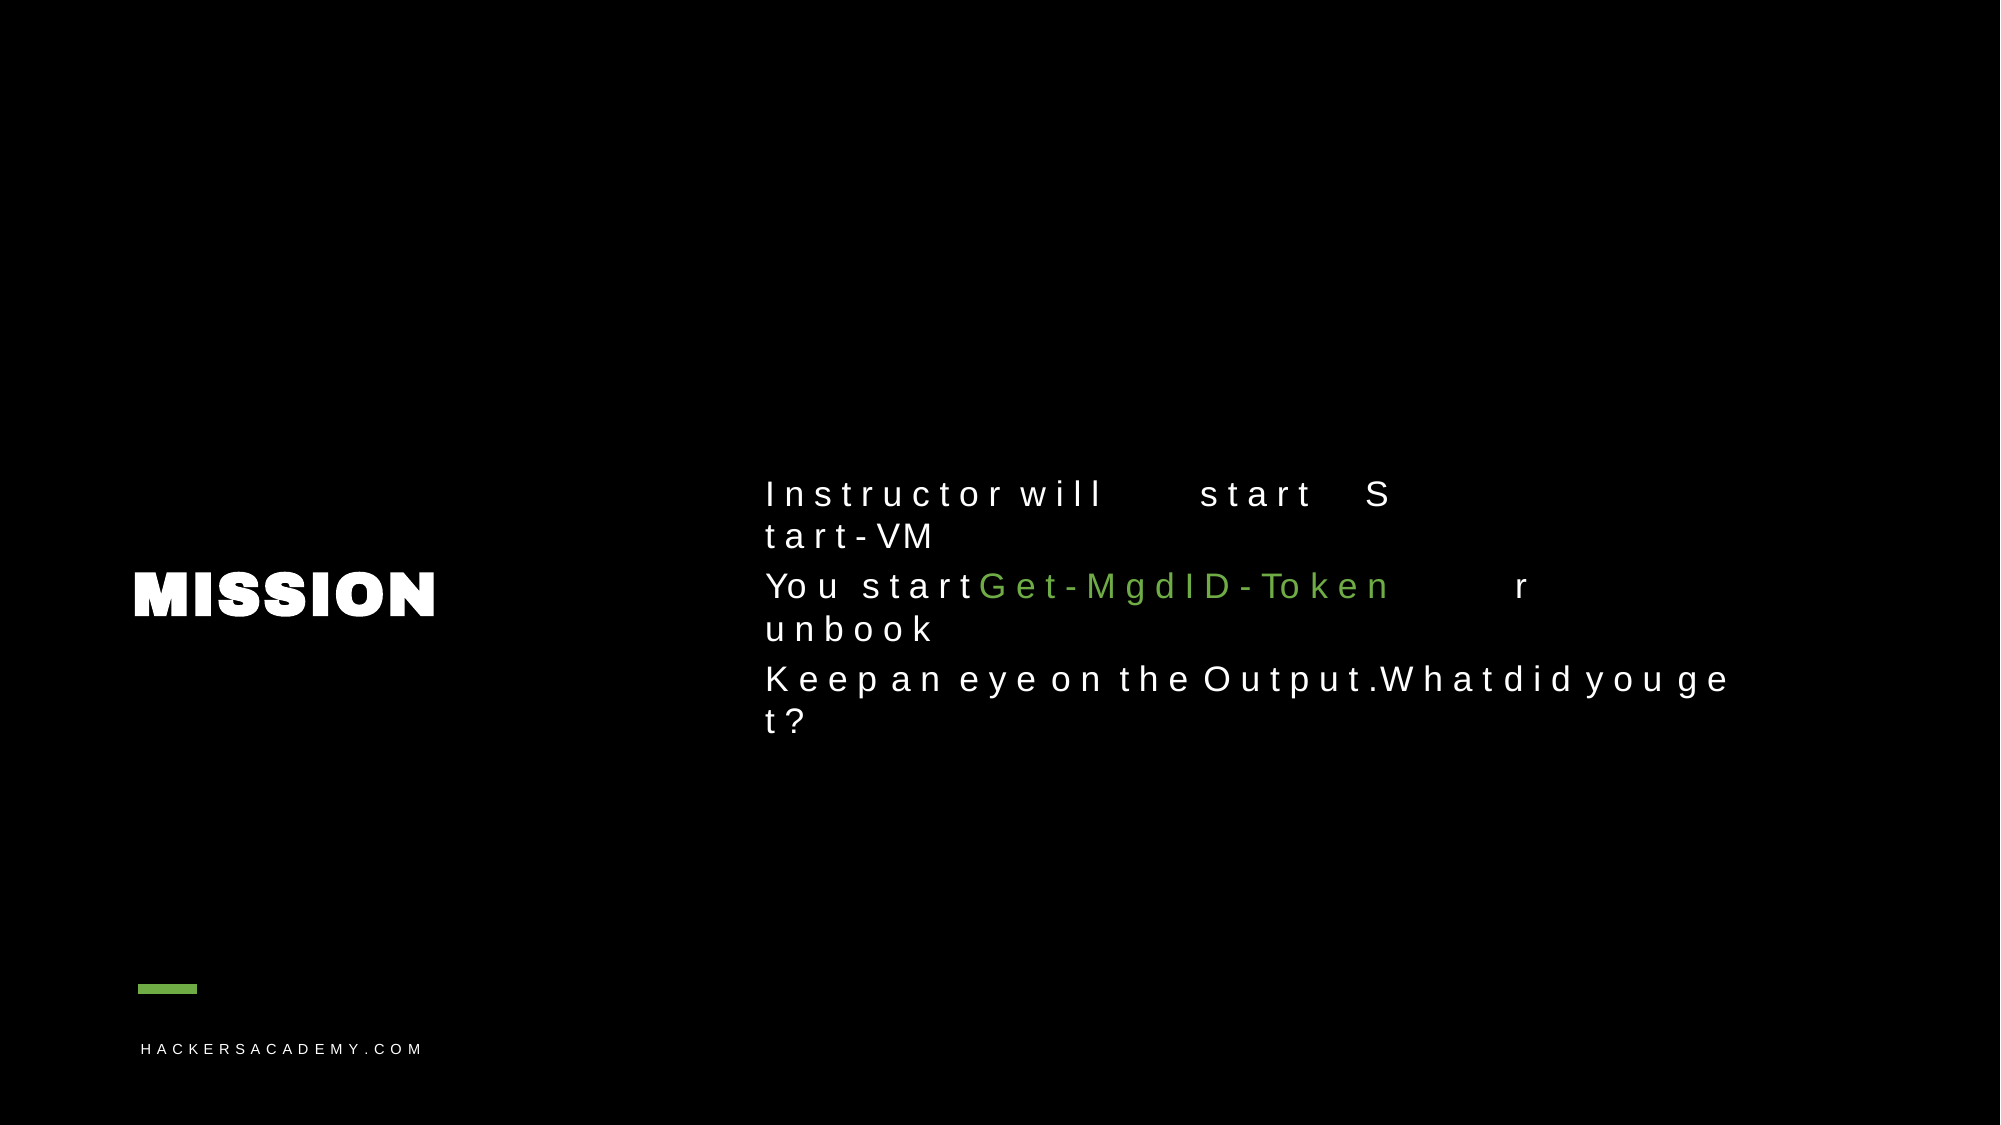

# I n s t r u c t o r  w i l l	s t a r t	S t a r t - VM
MISSION
Yo u	s t a r t	G e t - M g d I D - To k e n	r u n b o o k
K e e p	a n	e y e	o n	t h e	O u t p u t .	W h a t	d i d	y o u	g e t ?

H A C K E R S A C A D E M Y . C O M